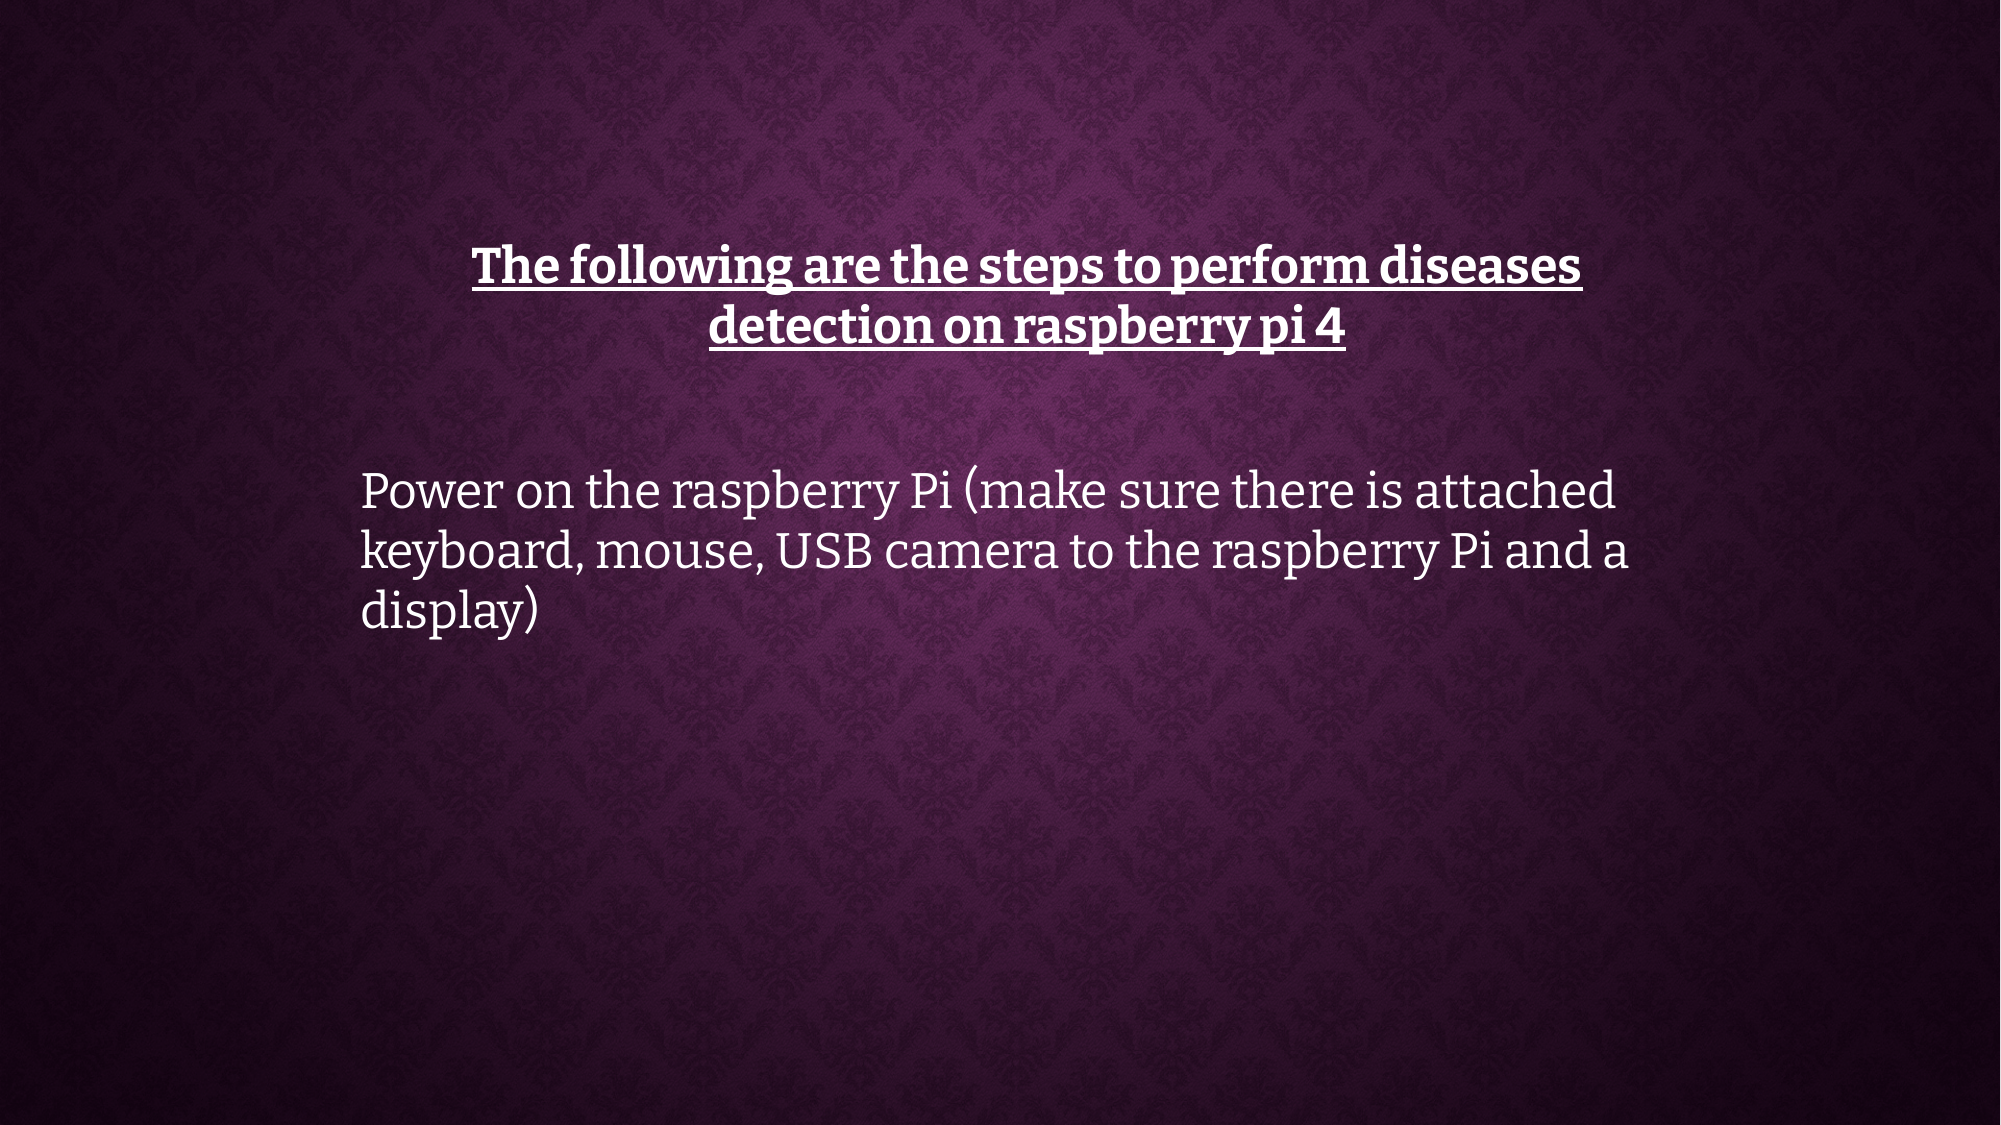

The following are the steps to perform diseases detection on raspberry pi 4

Power on the raspberry Pi (make sure there is attached keyboard, mouse, USB camera to the raspberry Pi and a display)